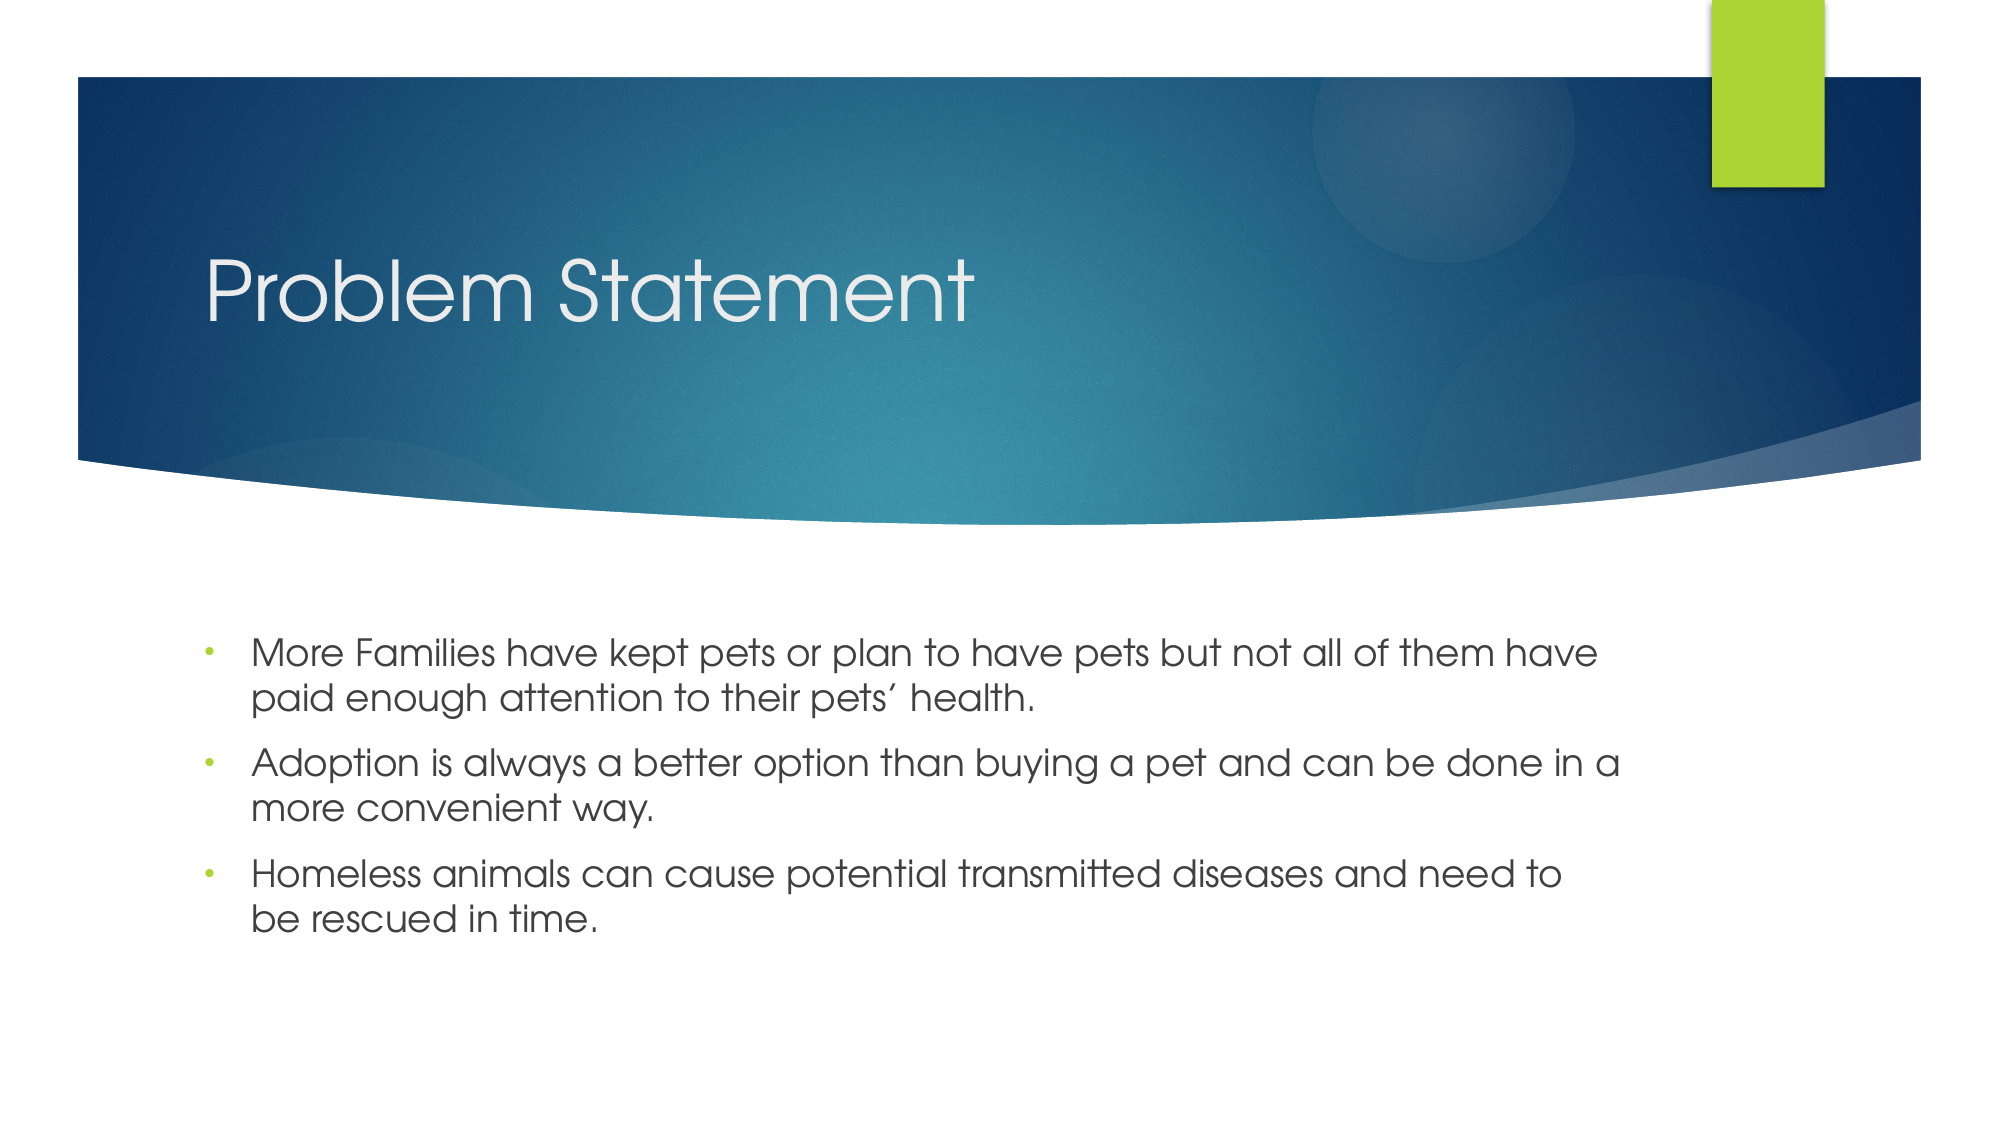

# Problem Statement
More Families have kept pets or plan to have pets but not all of them have paid enough attention to their pets’ health.
Adoption is always a better option than buying a pet and can be done in a more convenient way.
Homeless animals can cause potential transmitted diseases and need to be rescued in time.